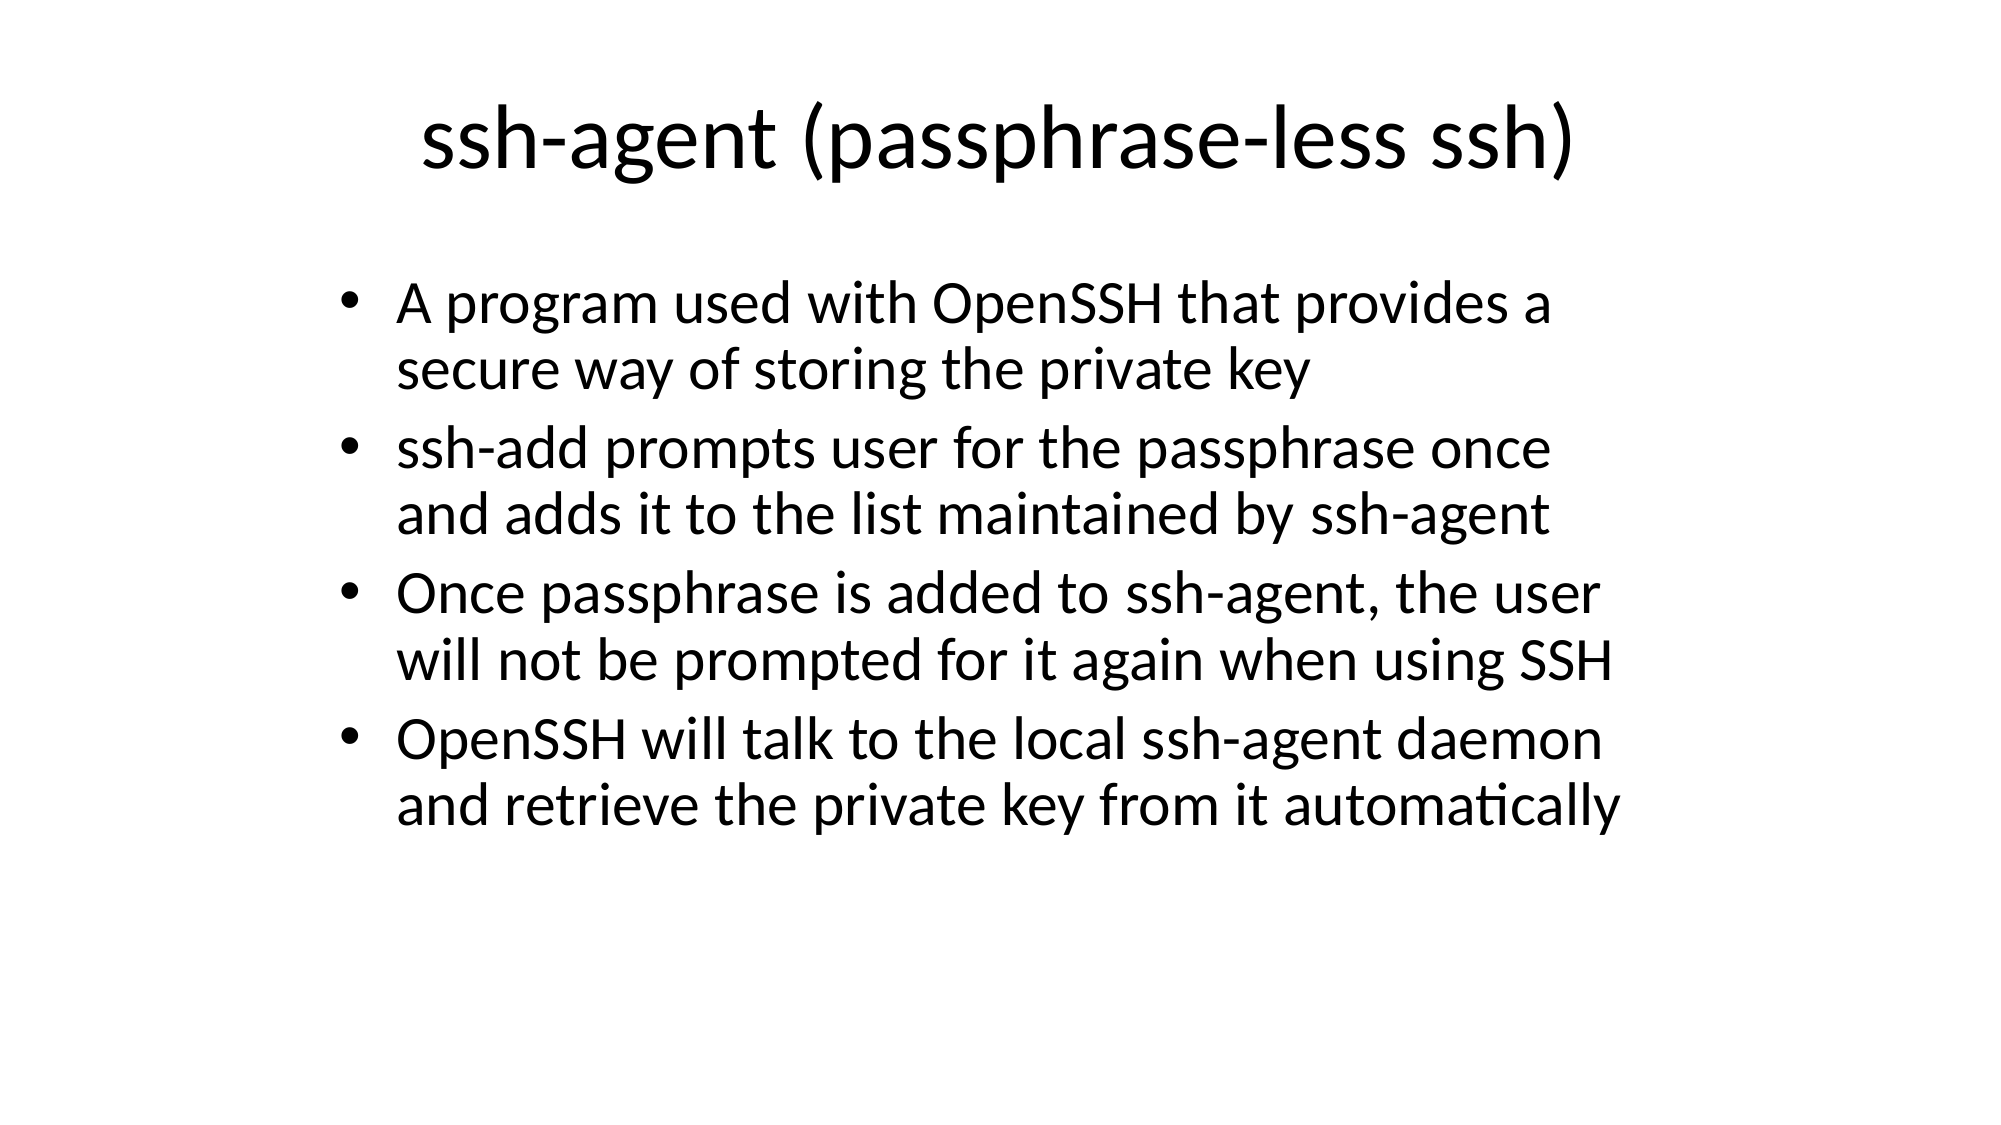

# ssh-agent (passphrase-less ssh)
A program used with OpenSSH that provides a secure way of storing the private key
ssh-add prompts user for the passphrase once and adds it to the list maintained by ssh-agent
Once passphrase is added to ssh-agent, the user will not be prompted for it again when using SSH
OpenSSH will talk to the local ssh-agent daemon and retrieve the private key from it automatically